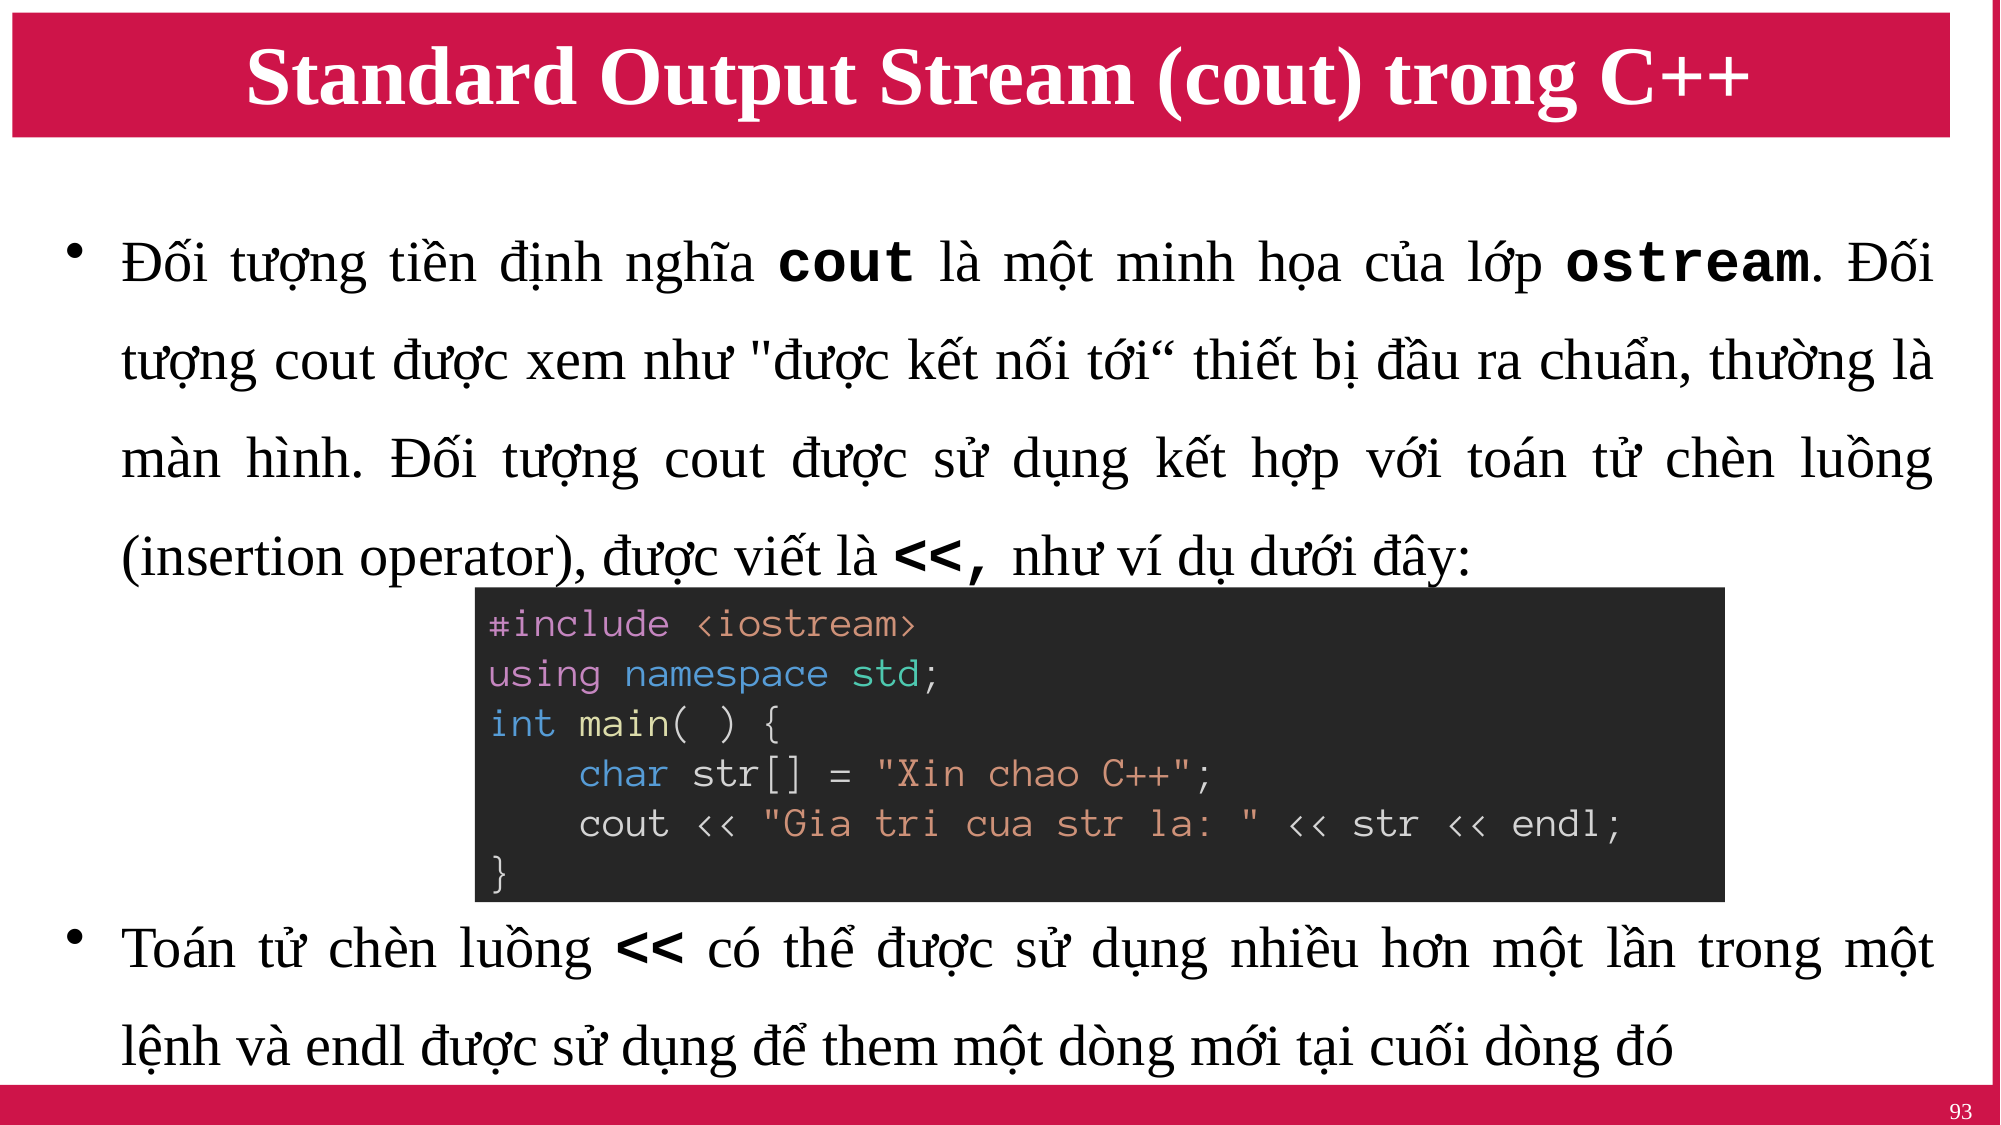

# Standard Output Stream (cout) trong C++
Đối tượng tiền định nghĩa cout là một minh họa của lớp ostream. Đối tượng cout được xem như "được kết nối tới“ thiết bị đầu ra chuẩn, thường là màn hình. Đối tượng cout được sử dụng kết hợp với toán tử chèn luồng (insertion operator), được viết là <<, như ví dụ dưới đây:

Toán tử chèn luồng << có thể được sử dụng nhiều hơn một lần trong một lệnh và endl được sử dụng để them một dòng mới tại cuối dòng đó
#include <iostream>
using namespace std;
int main( ) {
    char str[] = "Xin chao C++";
    cout << "Gia tri cua str la: " << str << endl;
}
93